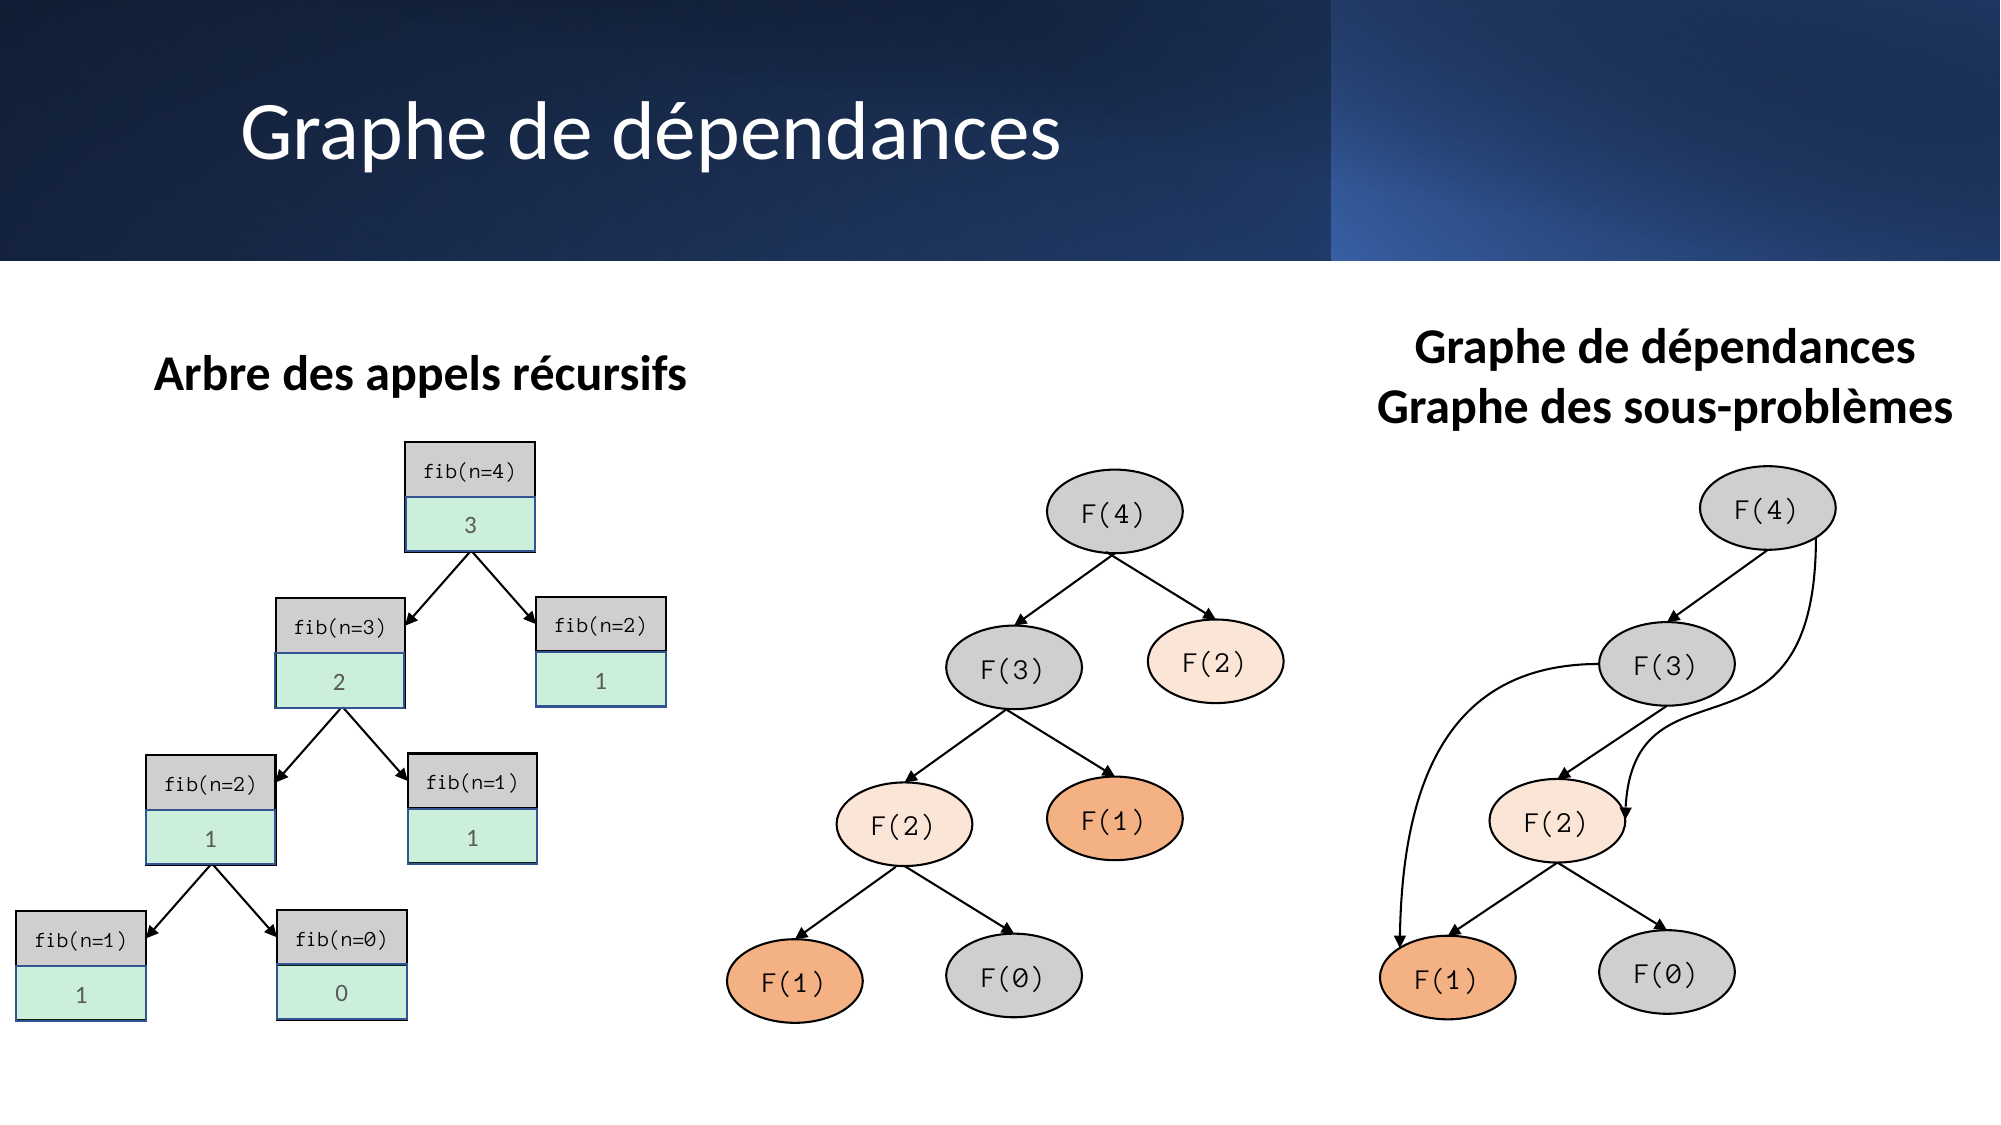

# Graphe de dépendances
Graphe de dépendances
Graphe des sous-problèmes
Arbre des appels récursifs
fib(n=4)

3
fib(n=2)

fib(n=3)

1
2
fib(n=1)

fib(n=2)

1
1
fib(n=0)

fib(n=1)

0
1
F(4)
F(3)
F(2)
F(0)
F(1)
F(4)
F(2)
F(3)
F(1)
F(2)
F(0)
F(1)